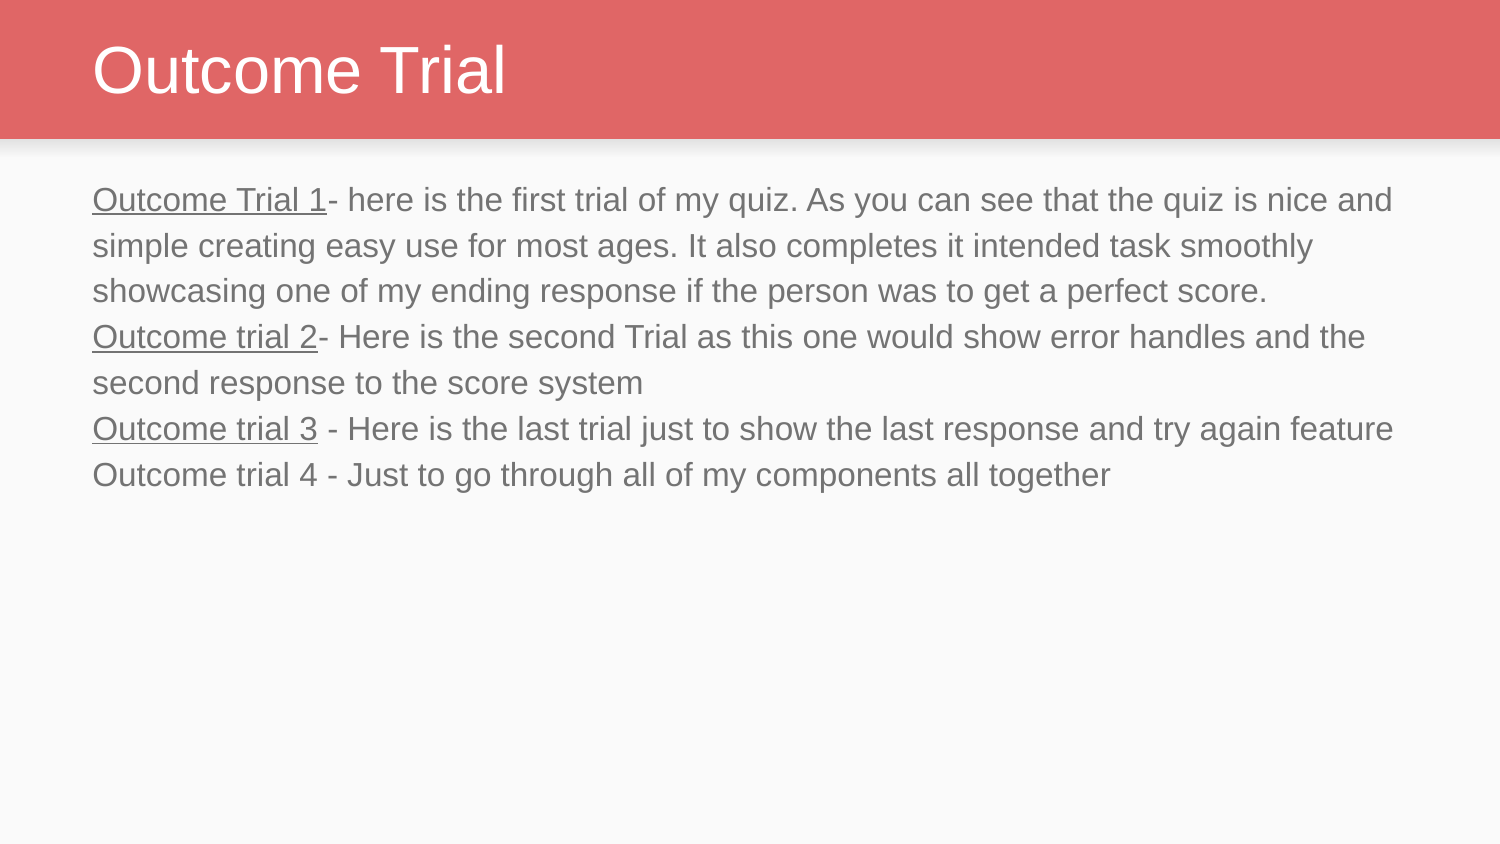

# Outcome Trial
Outcome Trial 1- here is the first trial of my quiz. As you can see that the quiz is nice and simple creating easy use for most ages. It also completes it intended task smoothly showcasing one of my ending response if the person was to get a perfect score.
Outcome trial 2- Here is the second Trial as this one would show error handles and the second response to the score system
Outcome trial 3 - Here is the last trial just to show the last response and try again feature
Outcome trial 4 - Just to go through all of my components all together